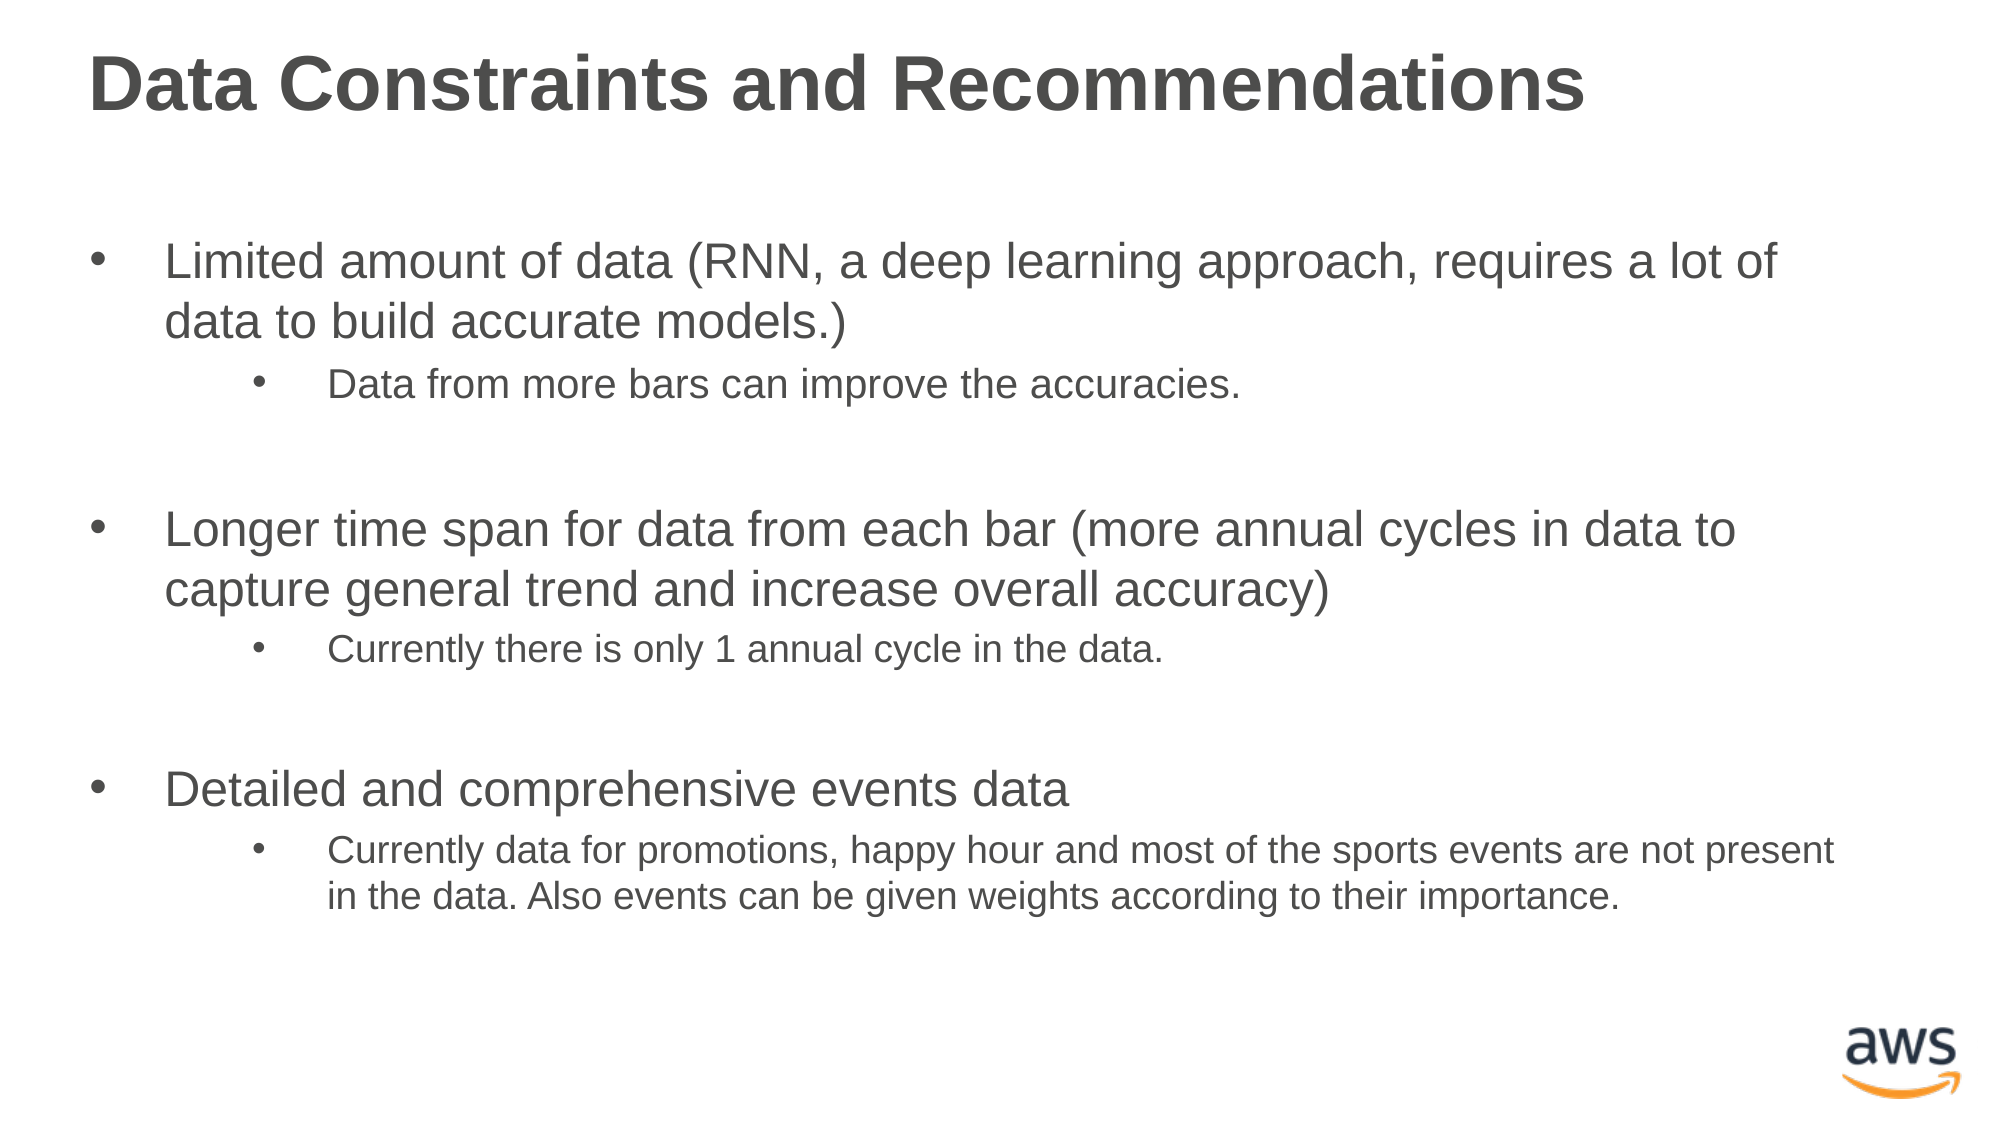

# Data Constraints and Recommendations
Limited amount of data (RNN, a deep learning approach, requires a lot of data to build accurate models.)
Data from more bars can improve the accuracies.

Longer time span for data from each bar (more annual cycles in data to capture general trend and increase overall accuracy)
Currently there is only 1 annual cycle in the data.

Detailed and comprehensive events data
Currently data for promotions, happy hour and most of the sports events are not present in the data. Also events can be given weights according to their importance.